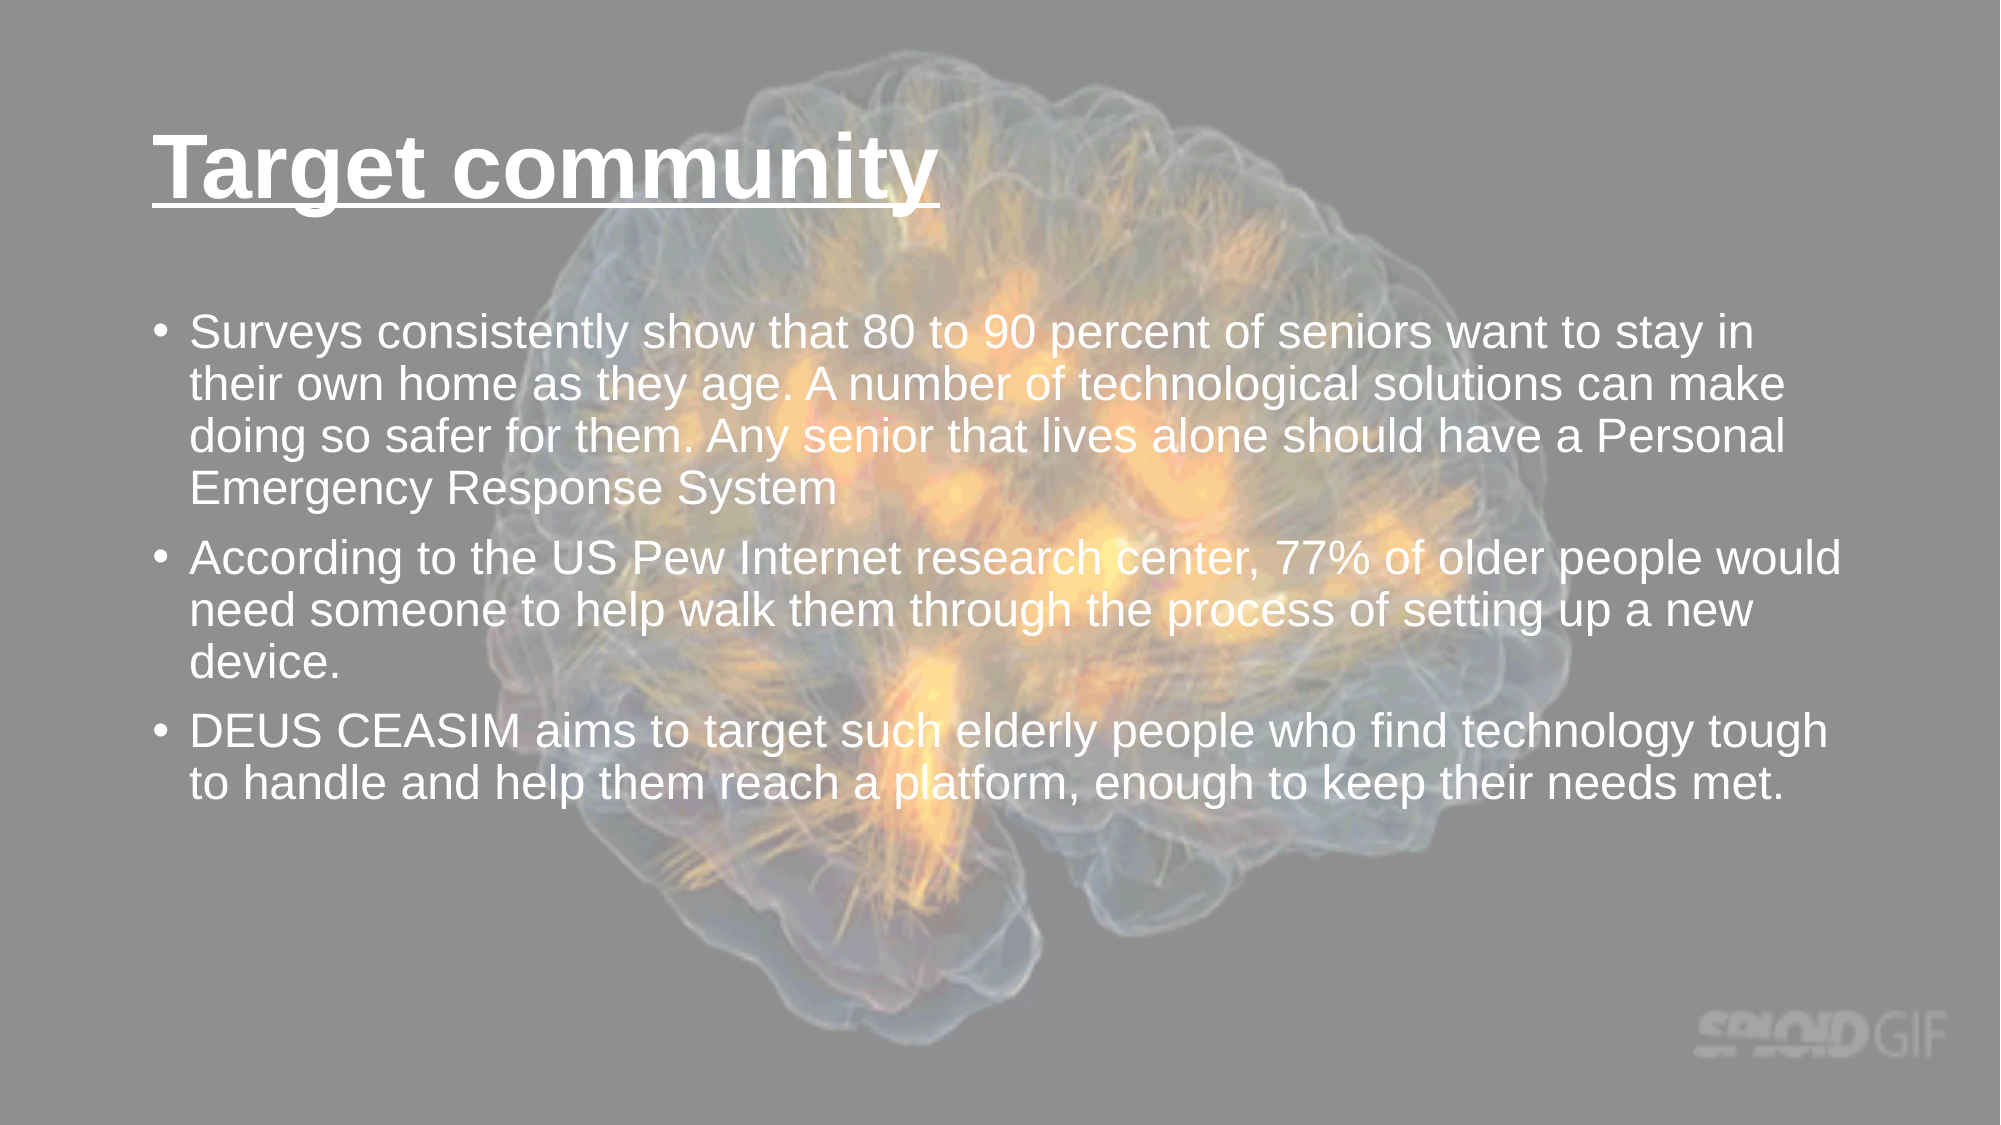

# Target community
Surveys consistently show that 80 to 90 percent of seniors want to stay in their own home as they age. A number of technological solutions can make doing so safer for them. Any senior that lives alone should have a Personal Emergency Response System
According to the US Pew Internet research center, 77% of older people would need someone to help walk them through the process of setting up a new device.
DEUS CEASIM aims to target such elderly people who find technology tough to handle and help them reach a platform, enough to keep their needs met.